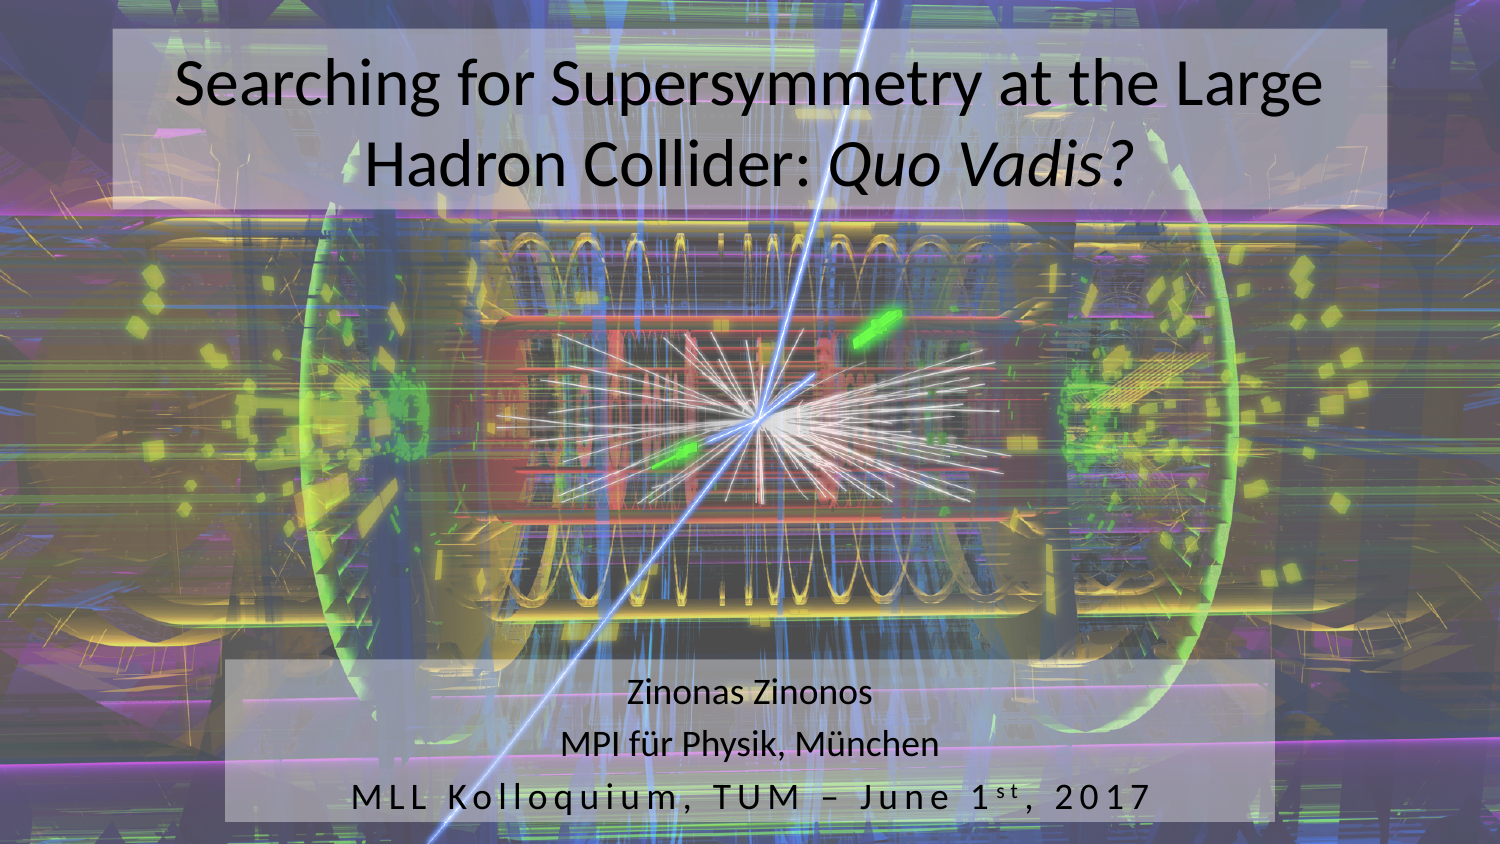

# Searching for Supersymmetry at the Large Hadron Collider: Quo Vadis?
Zinonas Zinonos
MPI für Physik, München
MLL Kolloquium, TUM – June 1st, 2017